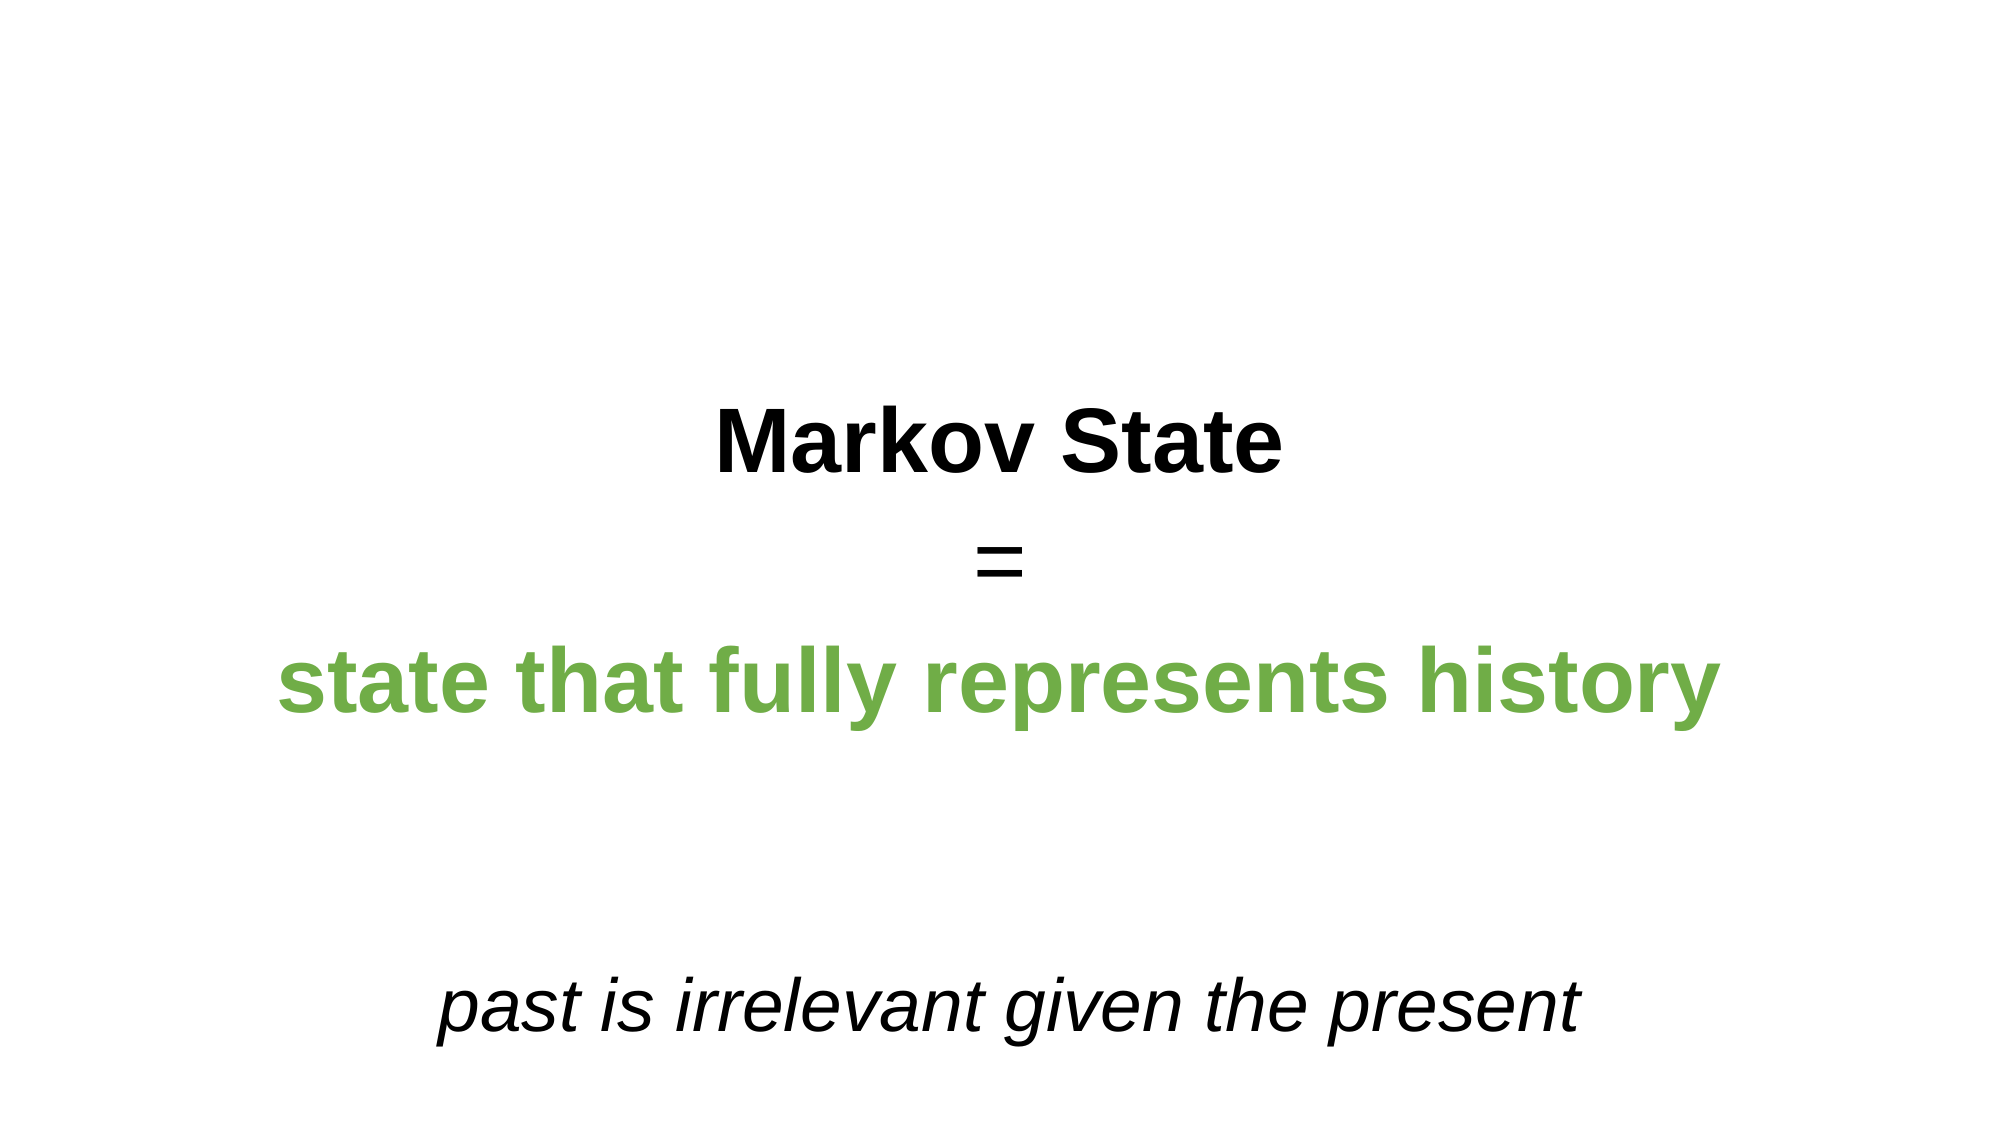

Markov State
=
state that fully represents history
# past is irrelevant given the present